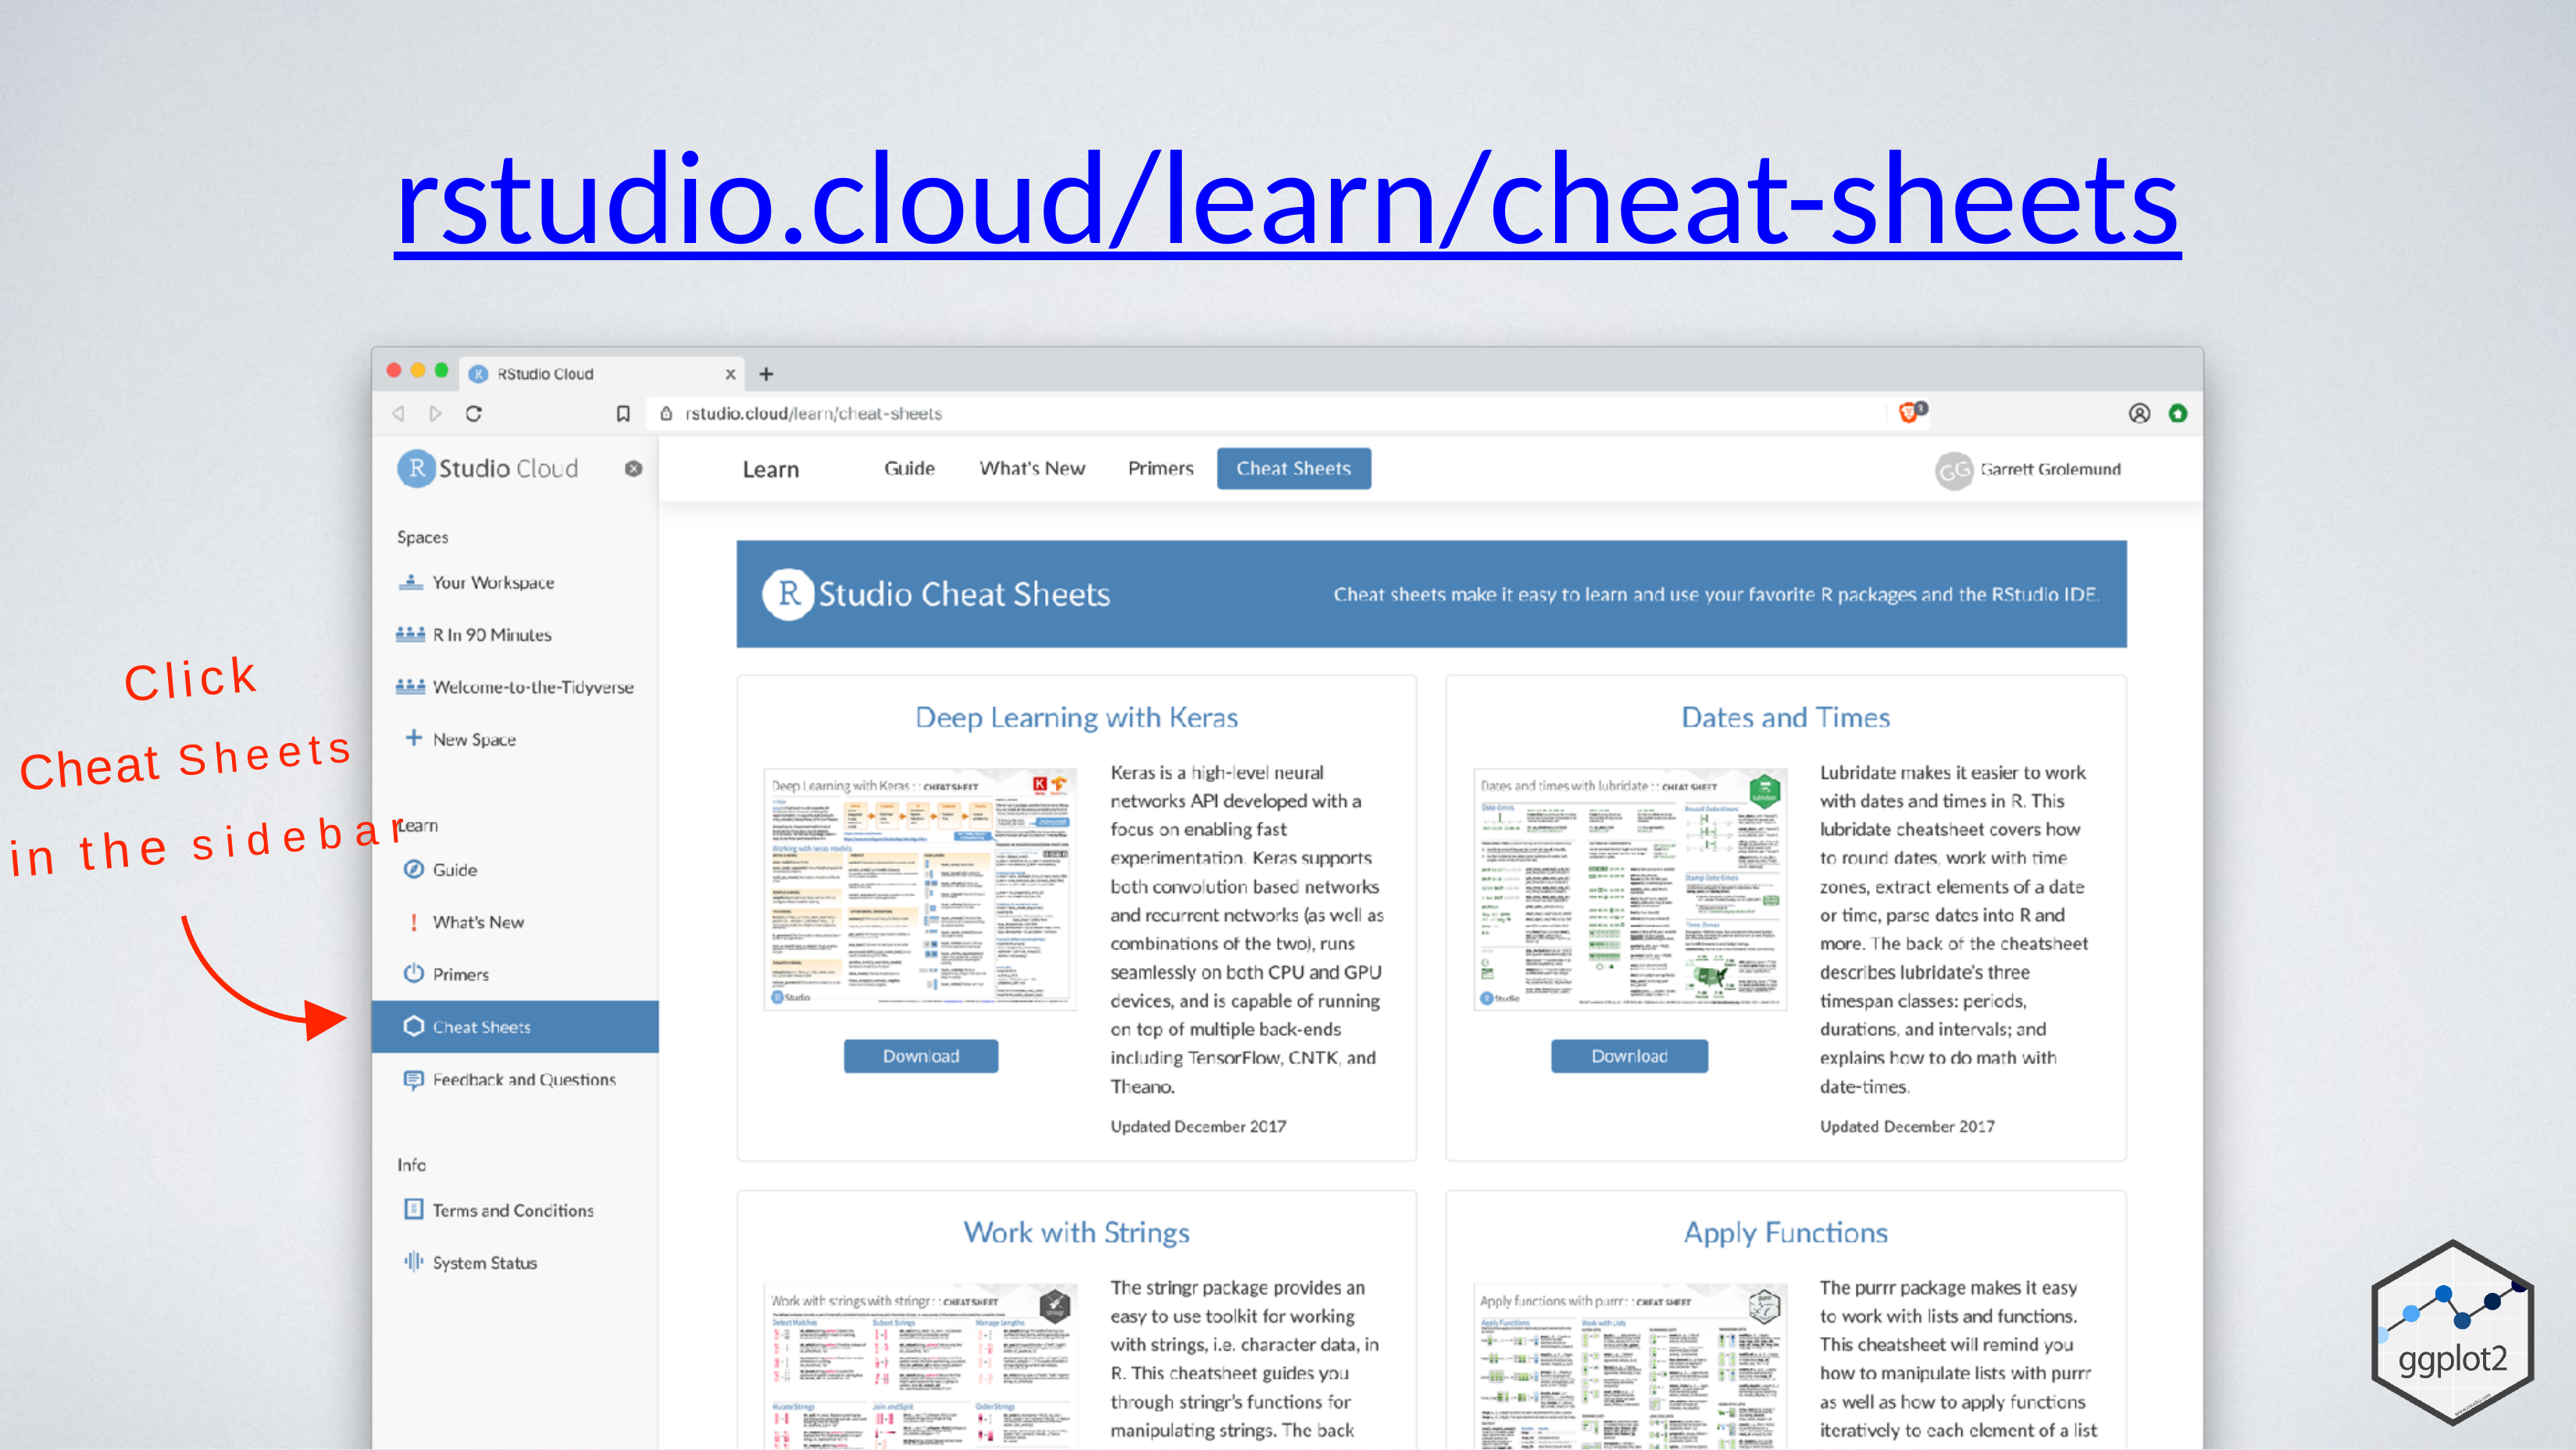

rstudio.cloud/learn/cheat-sheets

Click
Cheat Sheets
in the sidebar